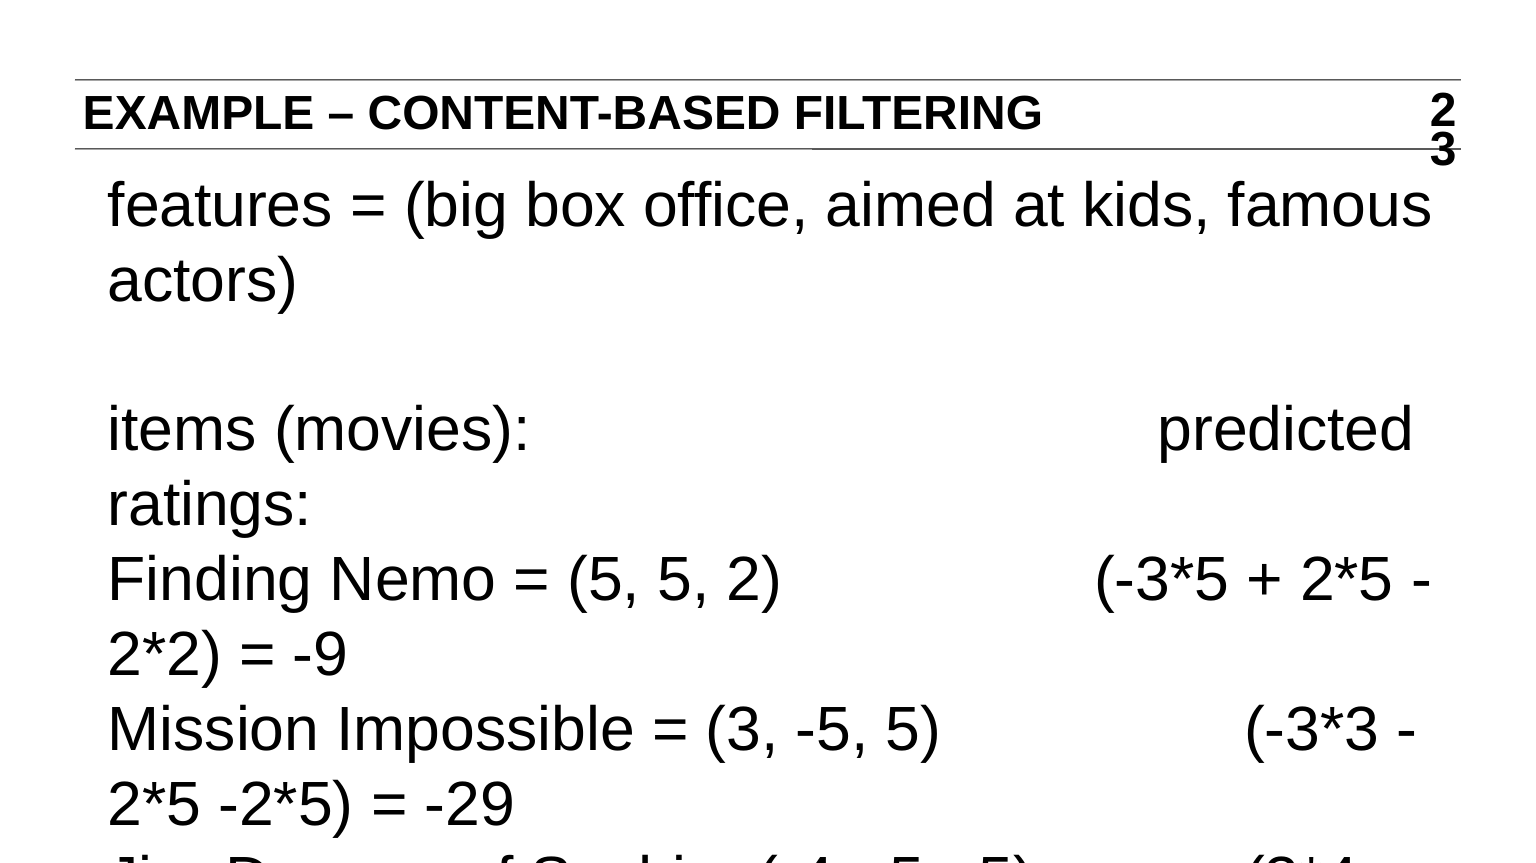

Example – content-based filtering
23
features = (big box office, aimed at kids, famous actors)

items (movies):					predicted ratings:
Finding Nemo = (5, 5, 2)		     (-3*5 + 2*5 -2*2) = -9
Mission Impossible = (3, -5, 5)		     (-3*3 - 2*5 -2*5) = -29
Jiro Dreams of Sushi = (-4, -5, -5)	     (3*4 - 2*5 + 2*5) = +12

users:
Alice = (-3, 2, -2)